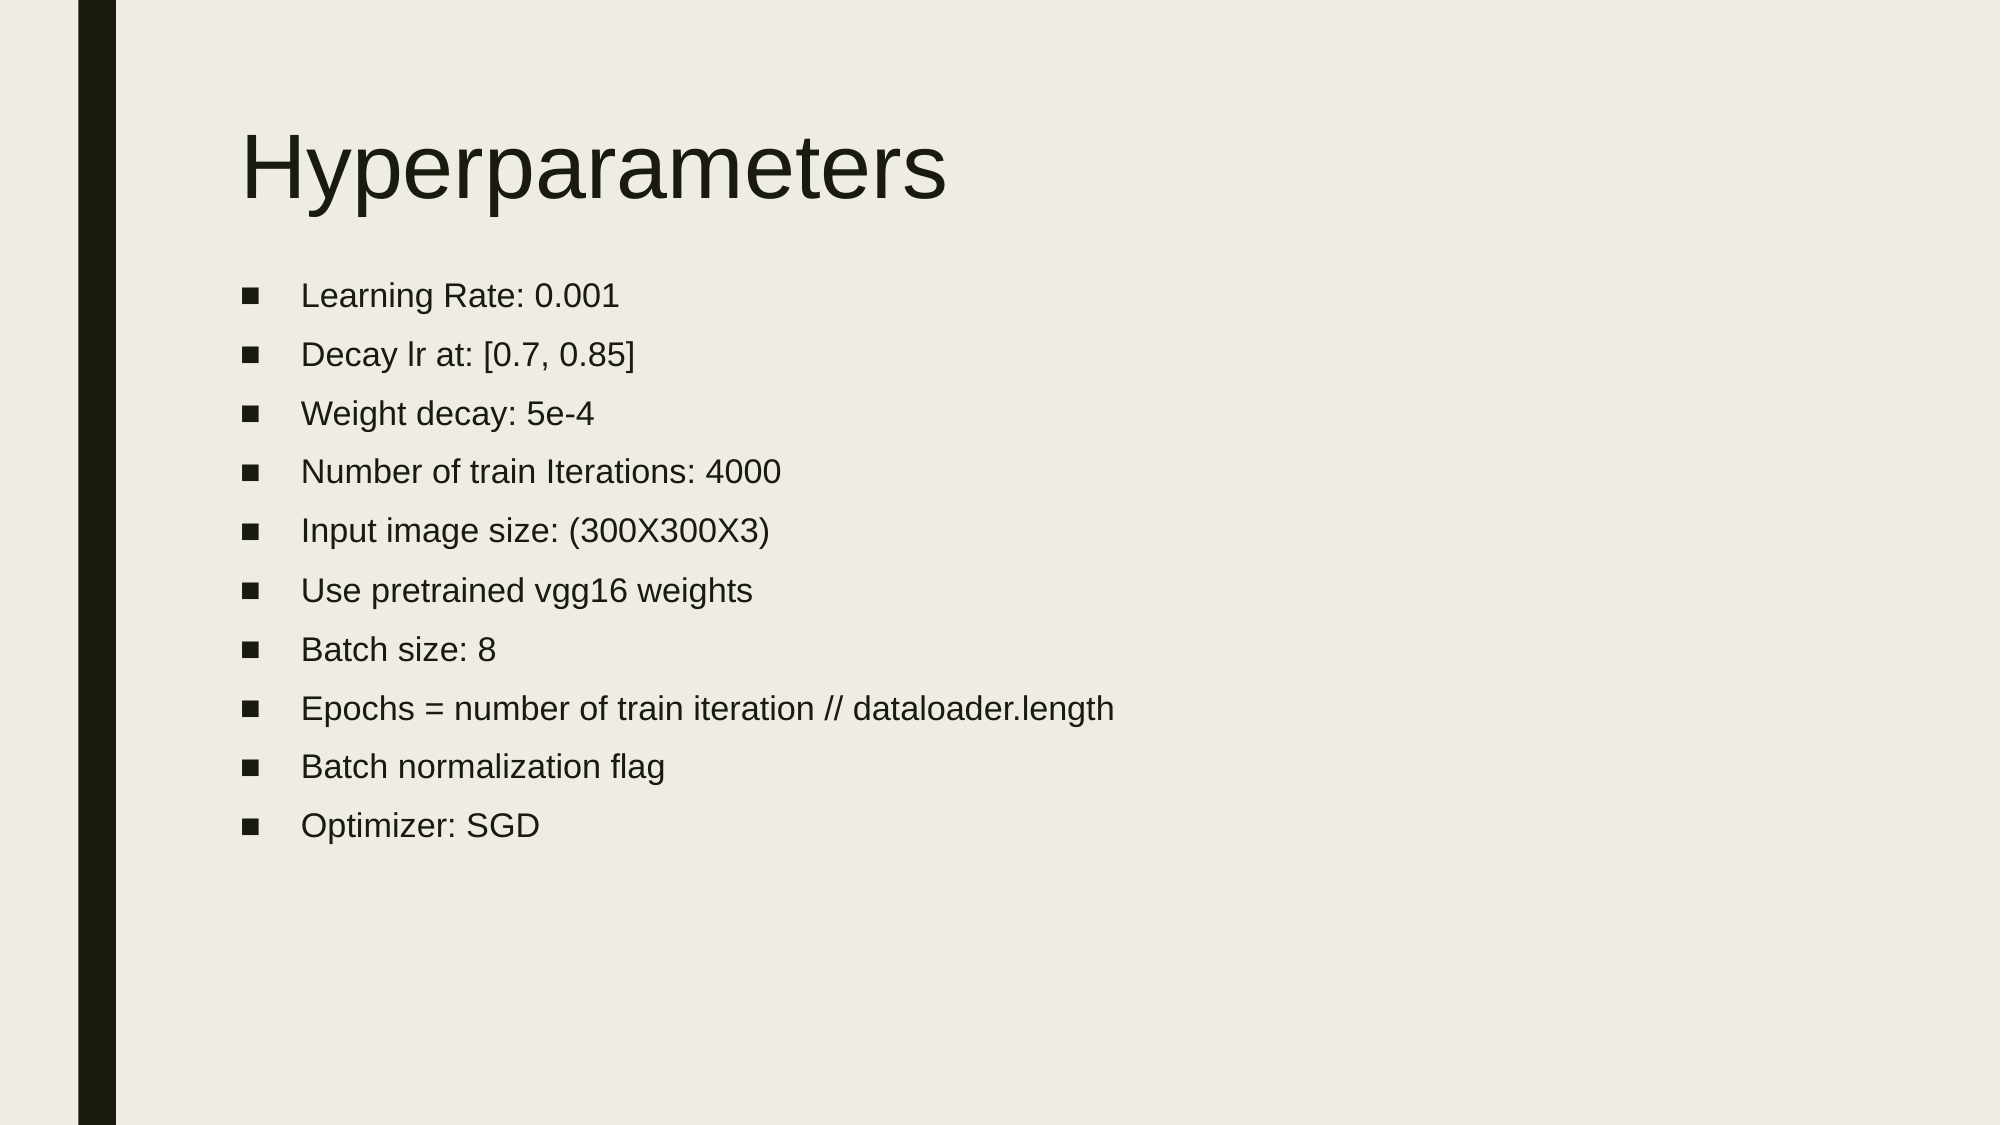

# Hyperparameters
Learning Rate: 0.001
Decay lr at: [0.7, 0.85]
Weight decay: 5e-4
Number of train Iterations: 4000
Input image size: (300X300X3)
Use pretrained vgg16 weights
Batch size: 8
Epochs = number of train iteration // dataloader.length
Batch normalization flag
Optimizer: SGD